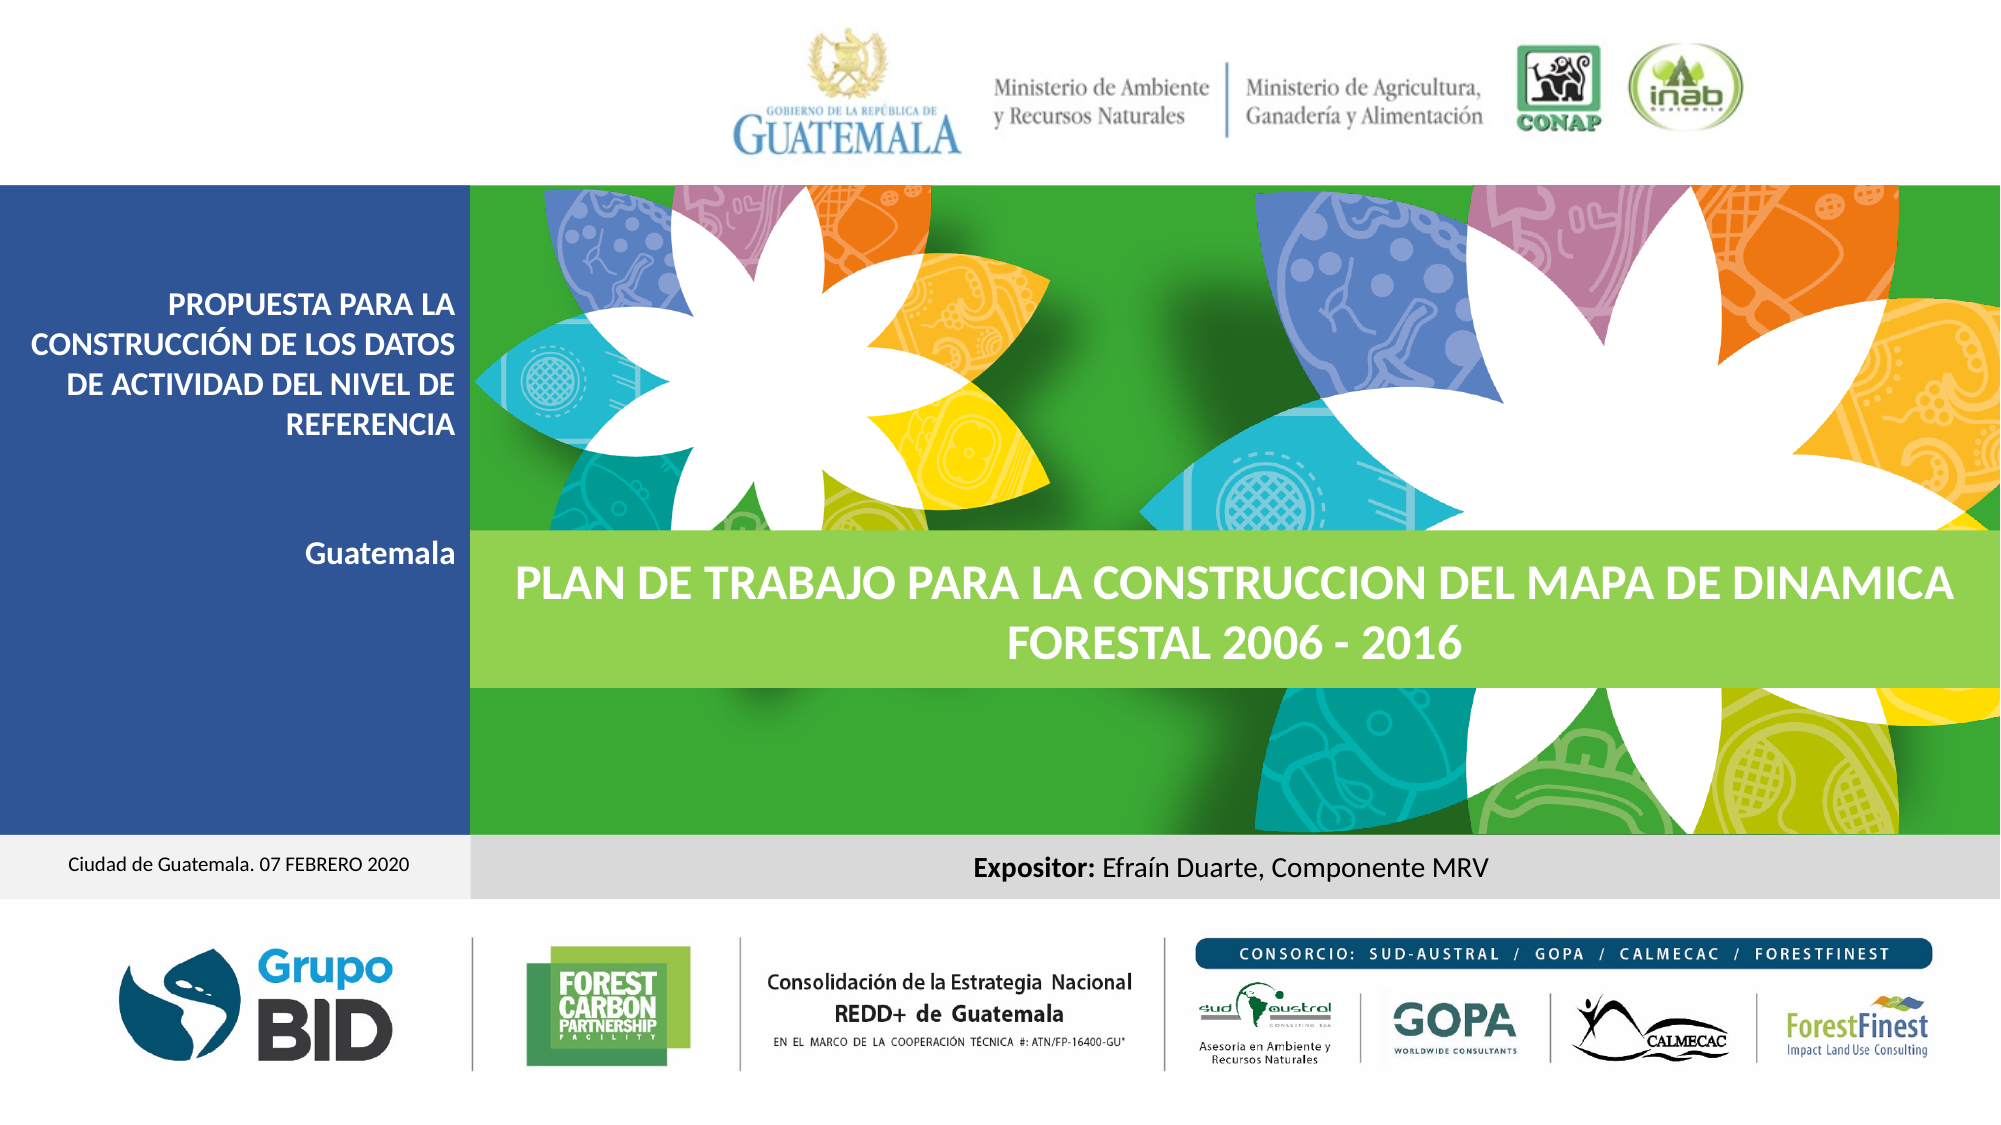

PROPUESTA PARA LA CONSTRUCCIÓN DE LOS DATOS DE ACTIVIDAD DEL NIVEL DE REFERENCIA

Guatemala
# PLAN DE TRABAJO PARA LA CONSTRUCCION DEL MAPA DE DINAMICA FORESTAL 2006 - 2016
Expositor: Efraín Duarte, Componente MRV
Ciudad de Guatemala. 07 FEBRERO 2020